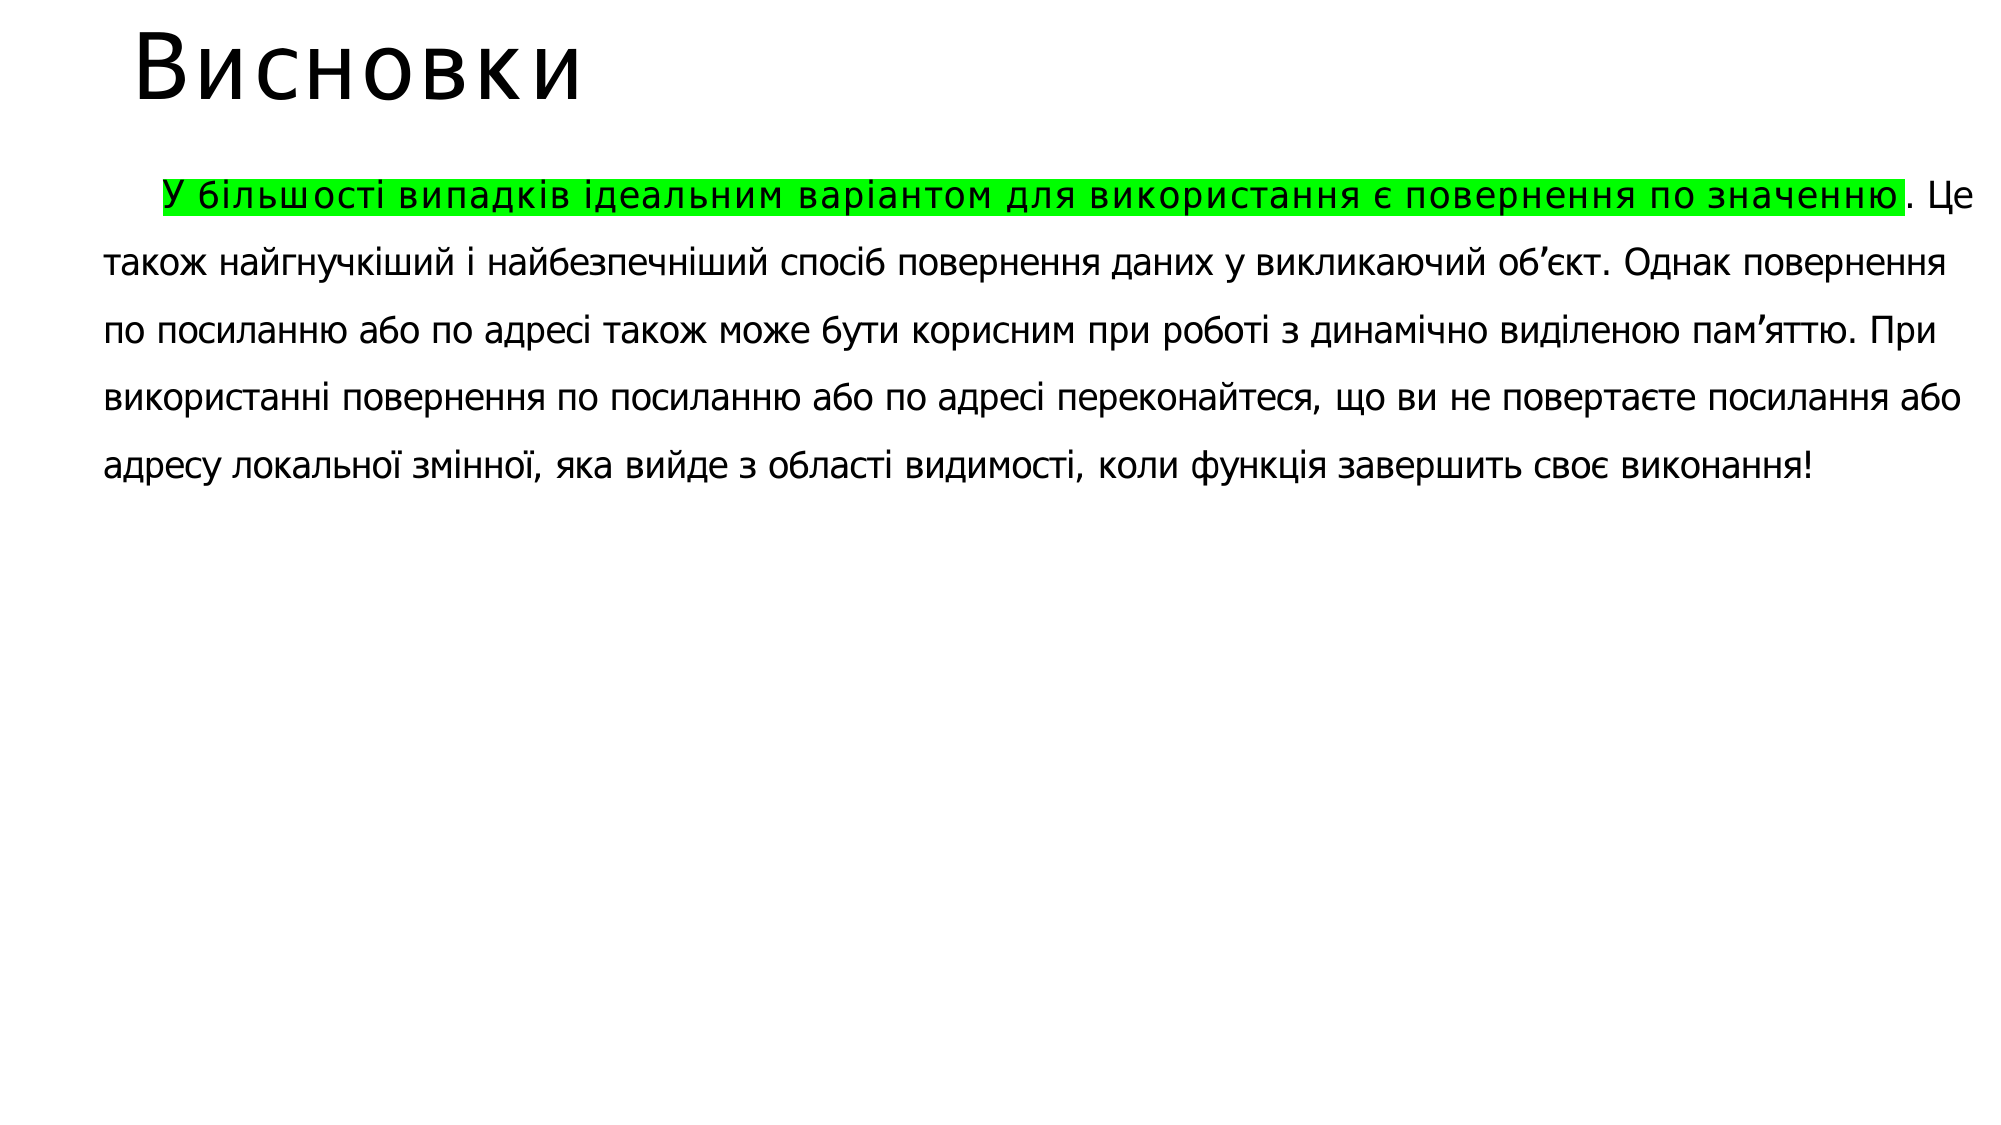

# Висновки
У більшості випадків ідеальним варіантом для використання є повернення по значенню. Це також найгнучкіший і найбезпечніший спосіб повернення даних у викликаючий об’єкт. Однак повернення по посиланню або по адресі також може бути корисним при роботі з динамічно виділеною пам’яттю. При використанні повернення по посиланню або по адресі переконайтеся, що ви не повертаєте посилання або адресу локальної змінної, яка вийде з області видимості, коли функція завершить своє виконання!